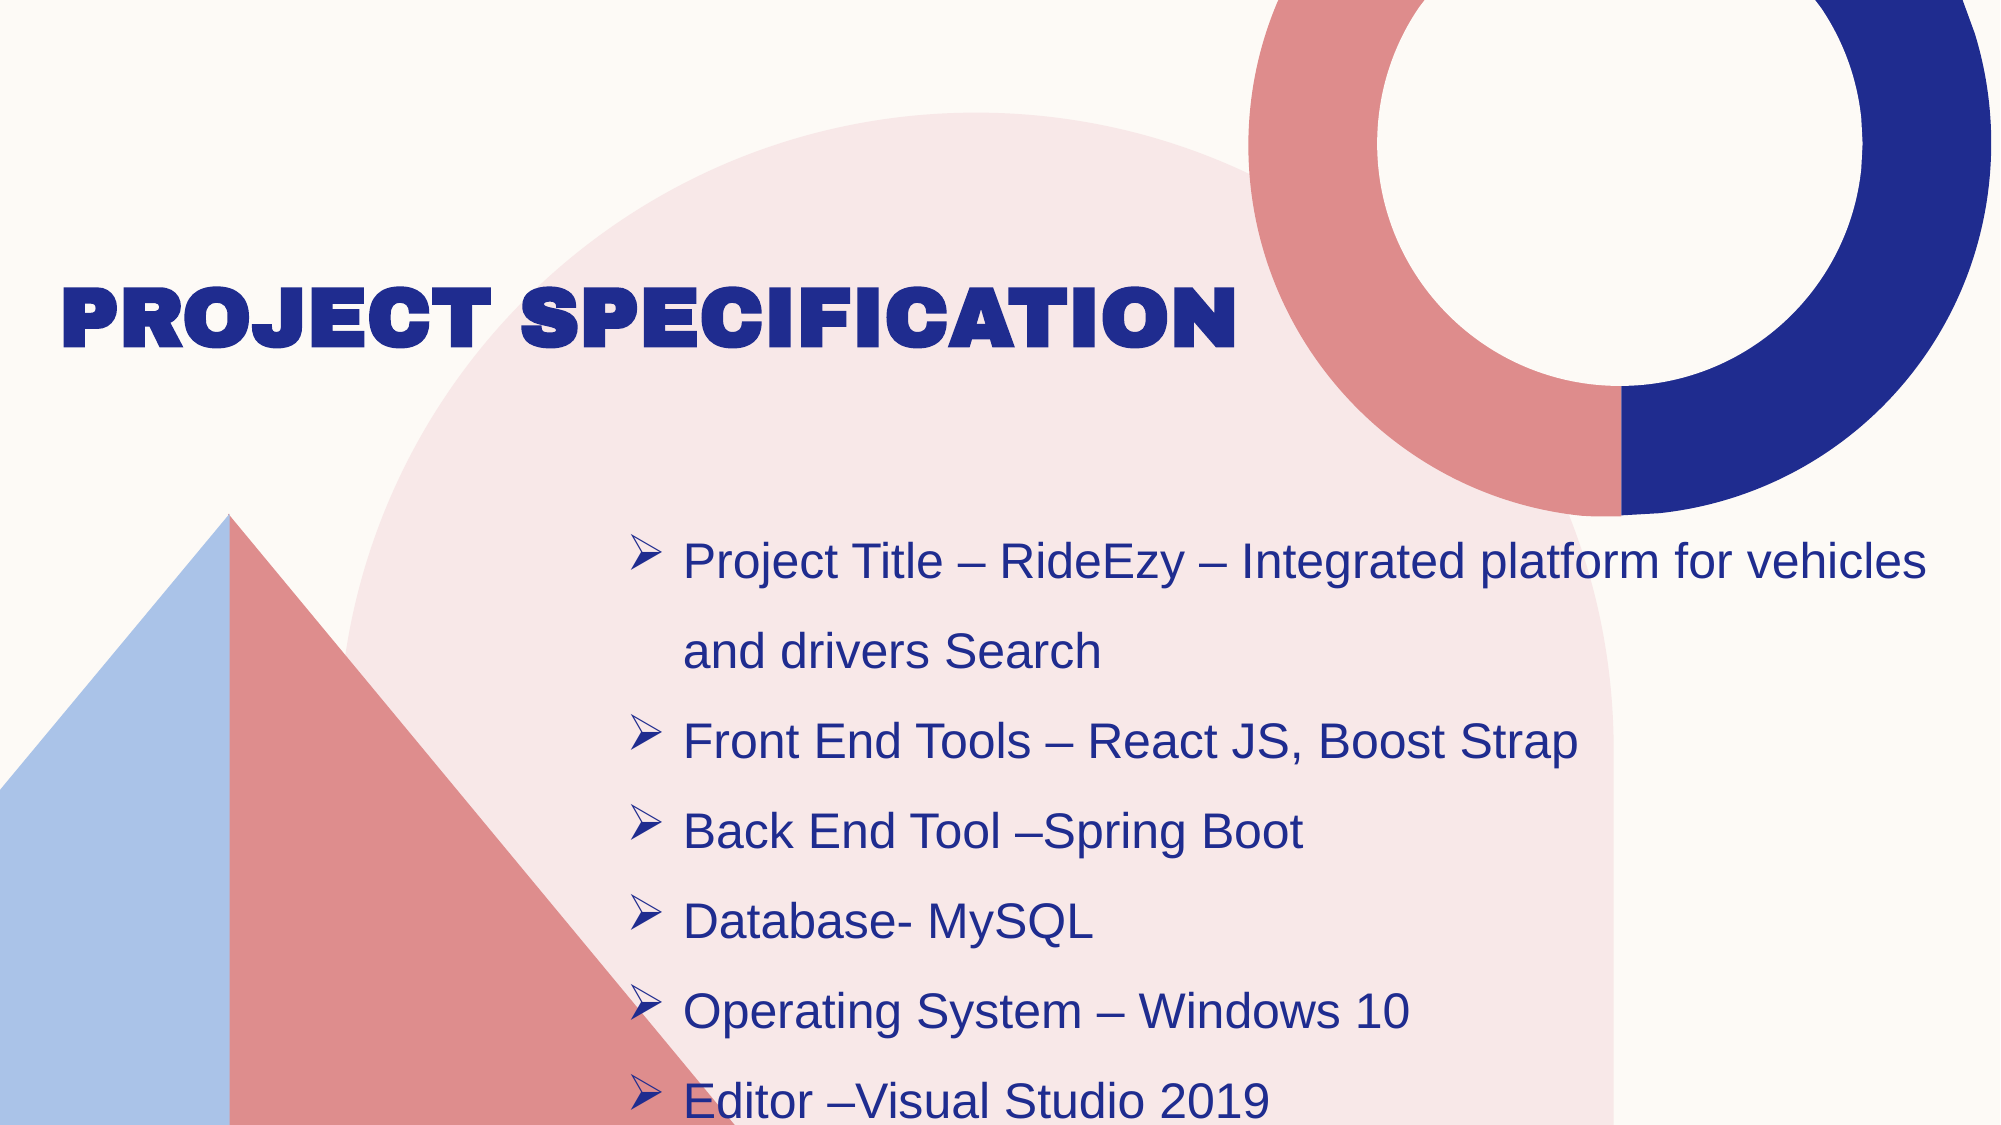

# Project SPECIFICATION
Project Title – RideEzy – Integrated platform for vehicles and drivers Search
Front End Tools – React JS, Boost Strap
Back End Tool –Spring Boot
Database- MySQL
Operating System – Windows 10
Editor –Visual Studio 2019
Project management Tool – Jira